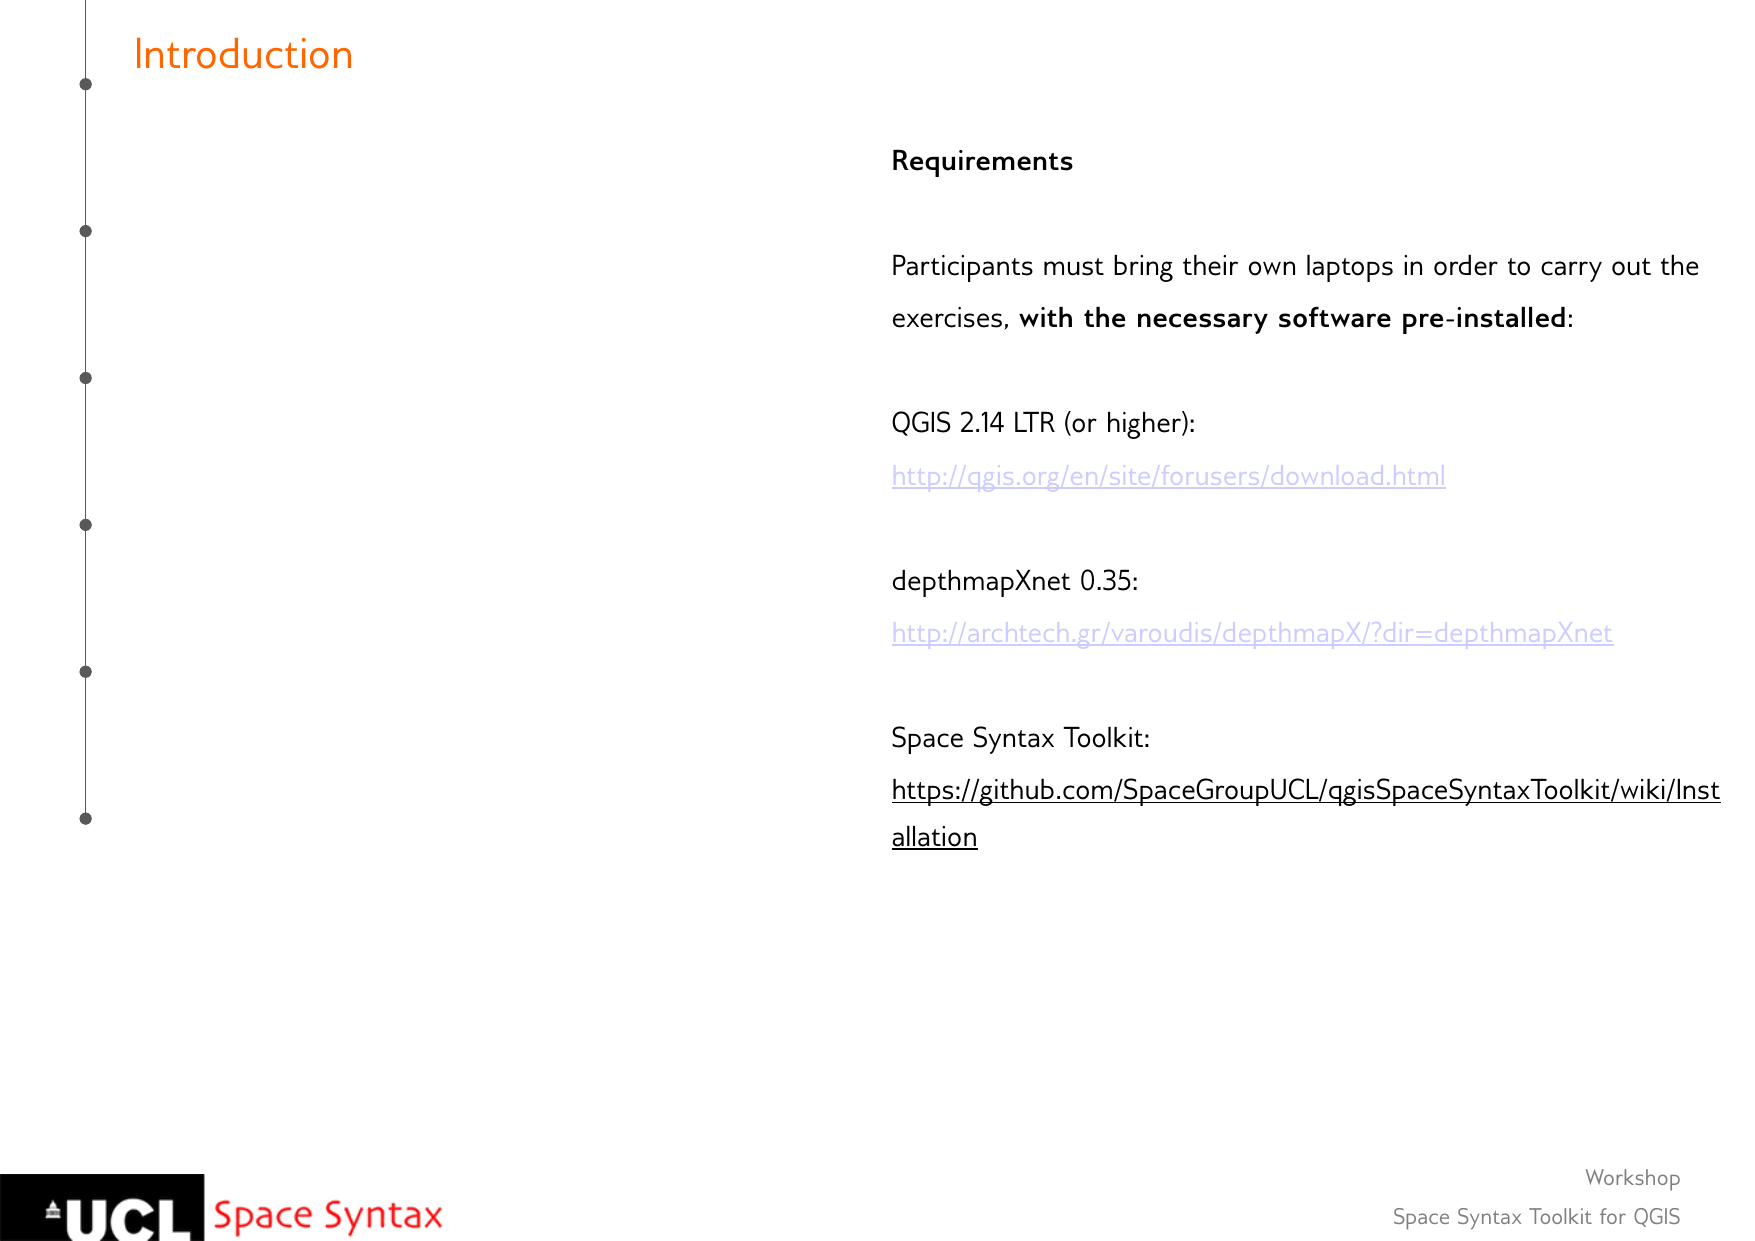

Introduction
Requirements

Participants must bring their own laptops in order to carry out the exercises, with the necessary software pre-installed:

QGIS 2.14 LTR (or higher):
http://qgis.org/en/site/forusers/download.html

depthmapXnet 0.35:
http://archtech.gr/varoudis/depthmapX/?dir=depthmapXnet

Space Syntax Toolkit:
https://github.com/SpaceGroupUCL/qgisSpaceSyntaxToolkit/wiki/Installation